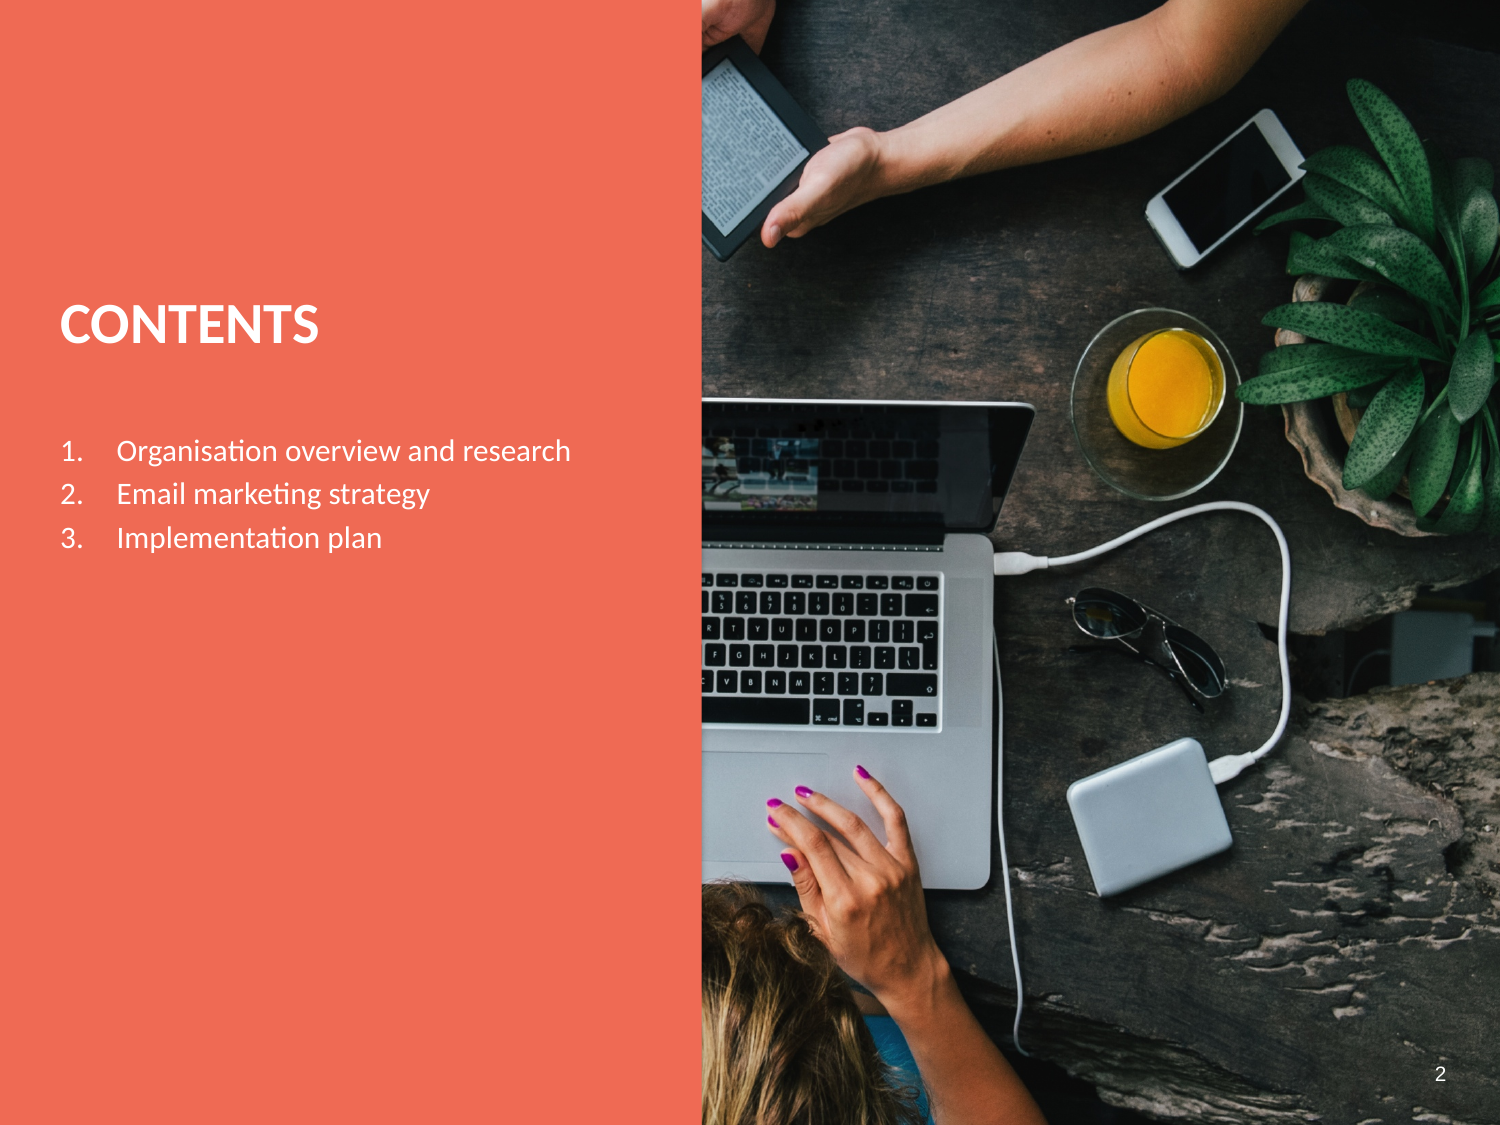

# contents
Organisation overview and research
Email marketing strategy
Implementation plan

2